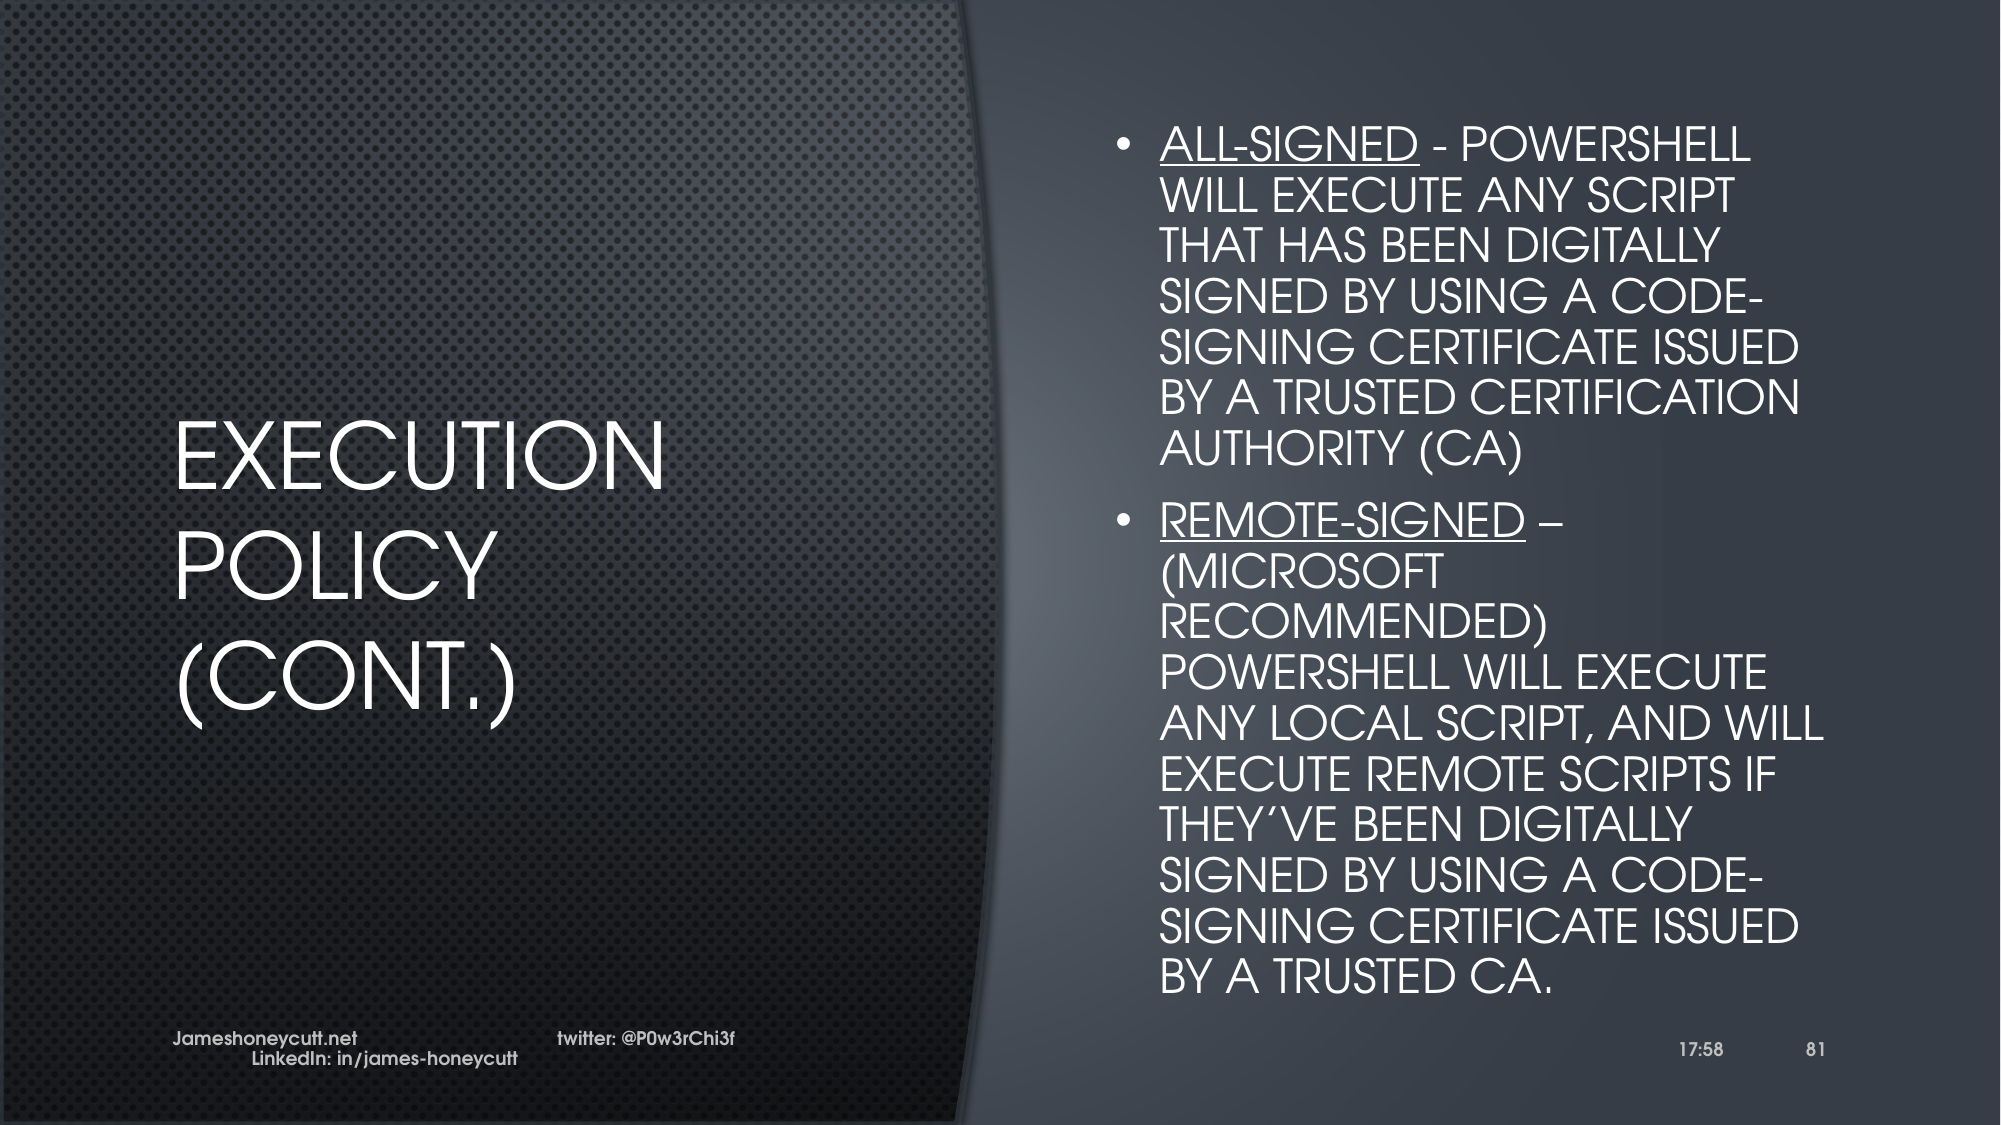

# Execution Policy (Cont.)
All-signed - PowerShell will execute any script that has been digitally signed by using a code-signing certificate issued by a trusted certification authority (CA)
Remote-signed – (Microsoft Recommended) PowerShell will execute any local script, and will execute remote scripts if they’ve been digitally signed by using a code-signing certificate issued by a trusted CA.
Jameshoneycutt.net                                      twitter: @P0w3rChi3f                                      LinkedIn: in/james-honeycutt
17:58
81